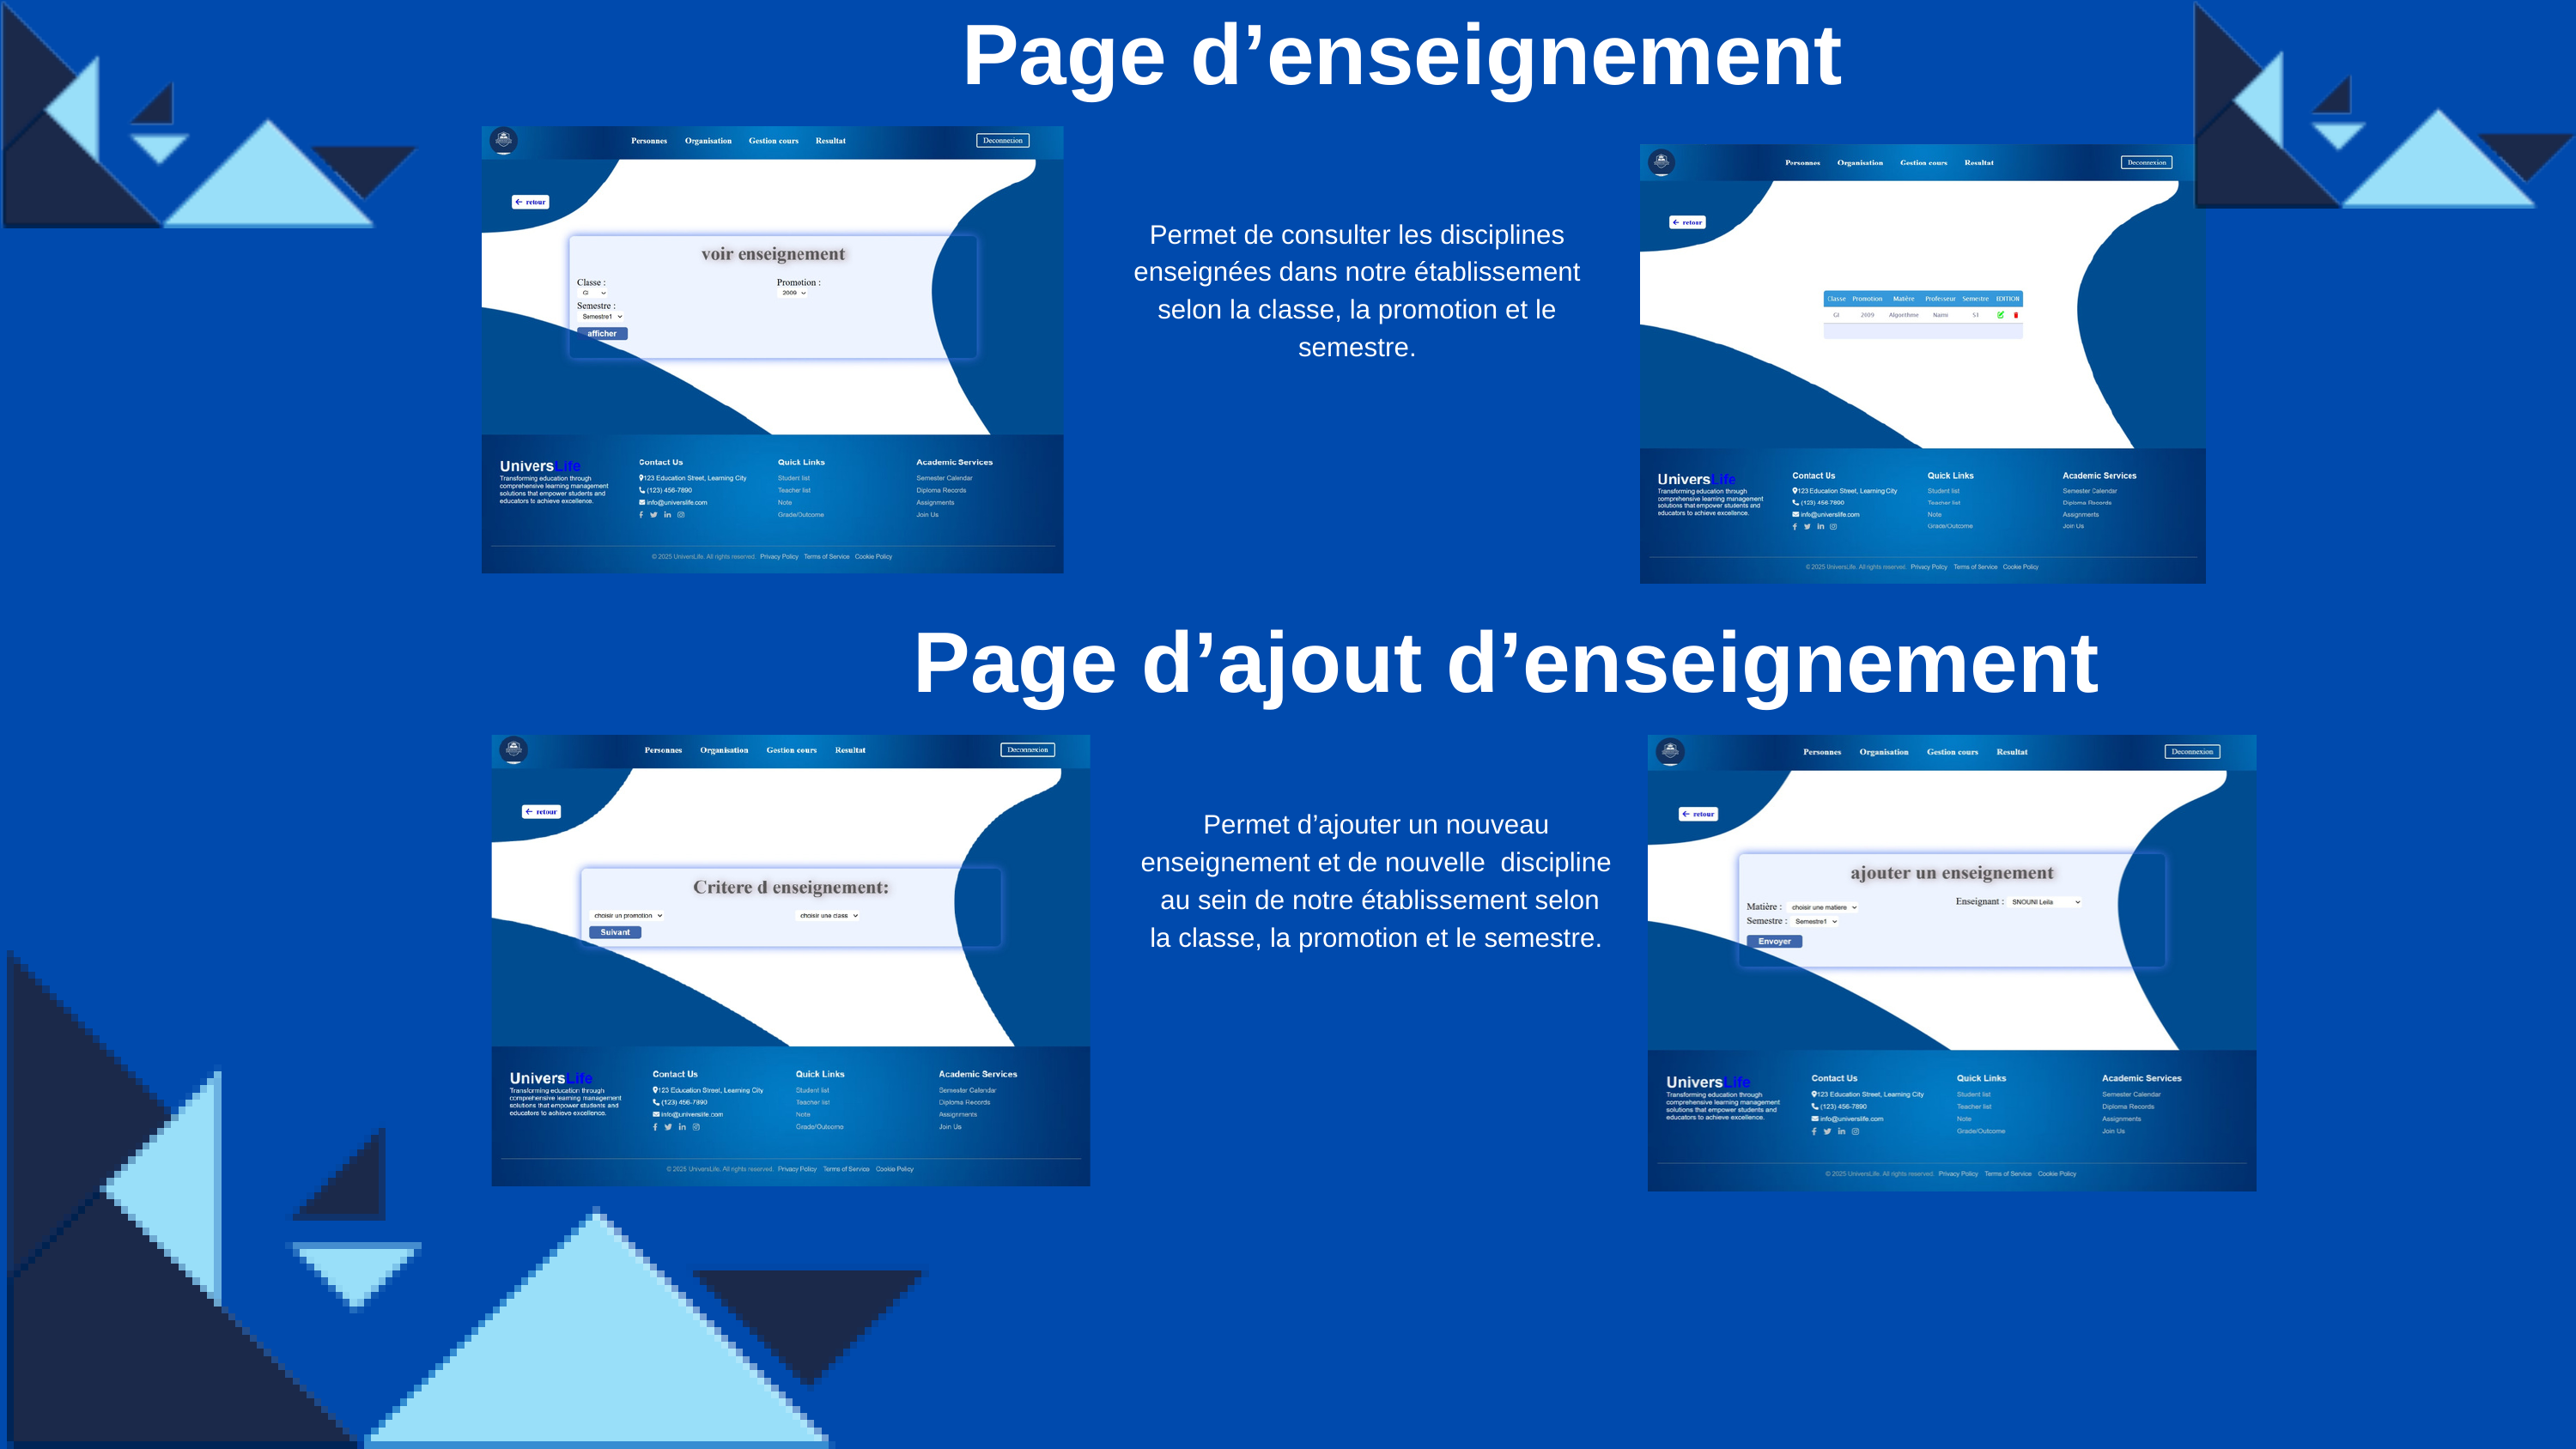

Page d’enseignement

Permet de consulter les disciplines enseignées dans notre établissement selon la classe, la promotion et le semestre.
Page d’ajout d’enseignement

Permet d’ajouter un nouveau enseignement et de nouvelle  discipline  au sein de notre établissement selon la classe, la promotion et le semestre.